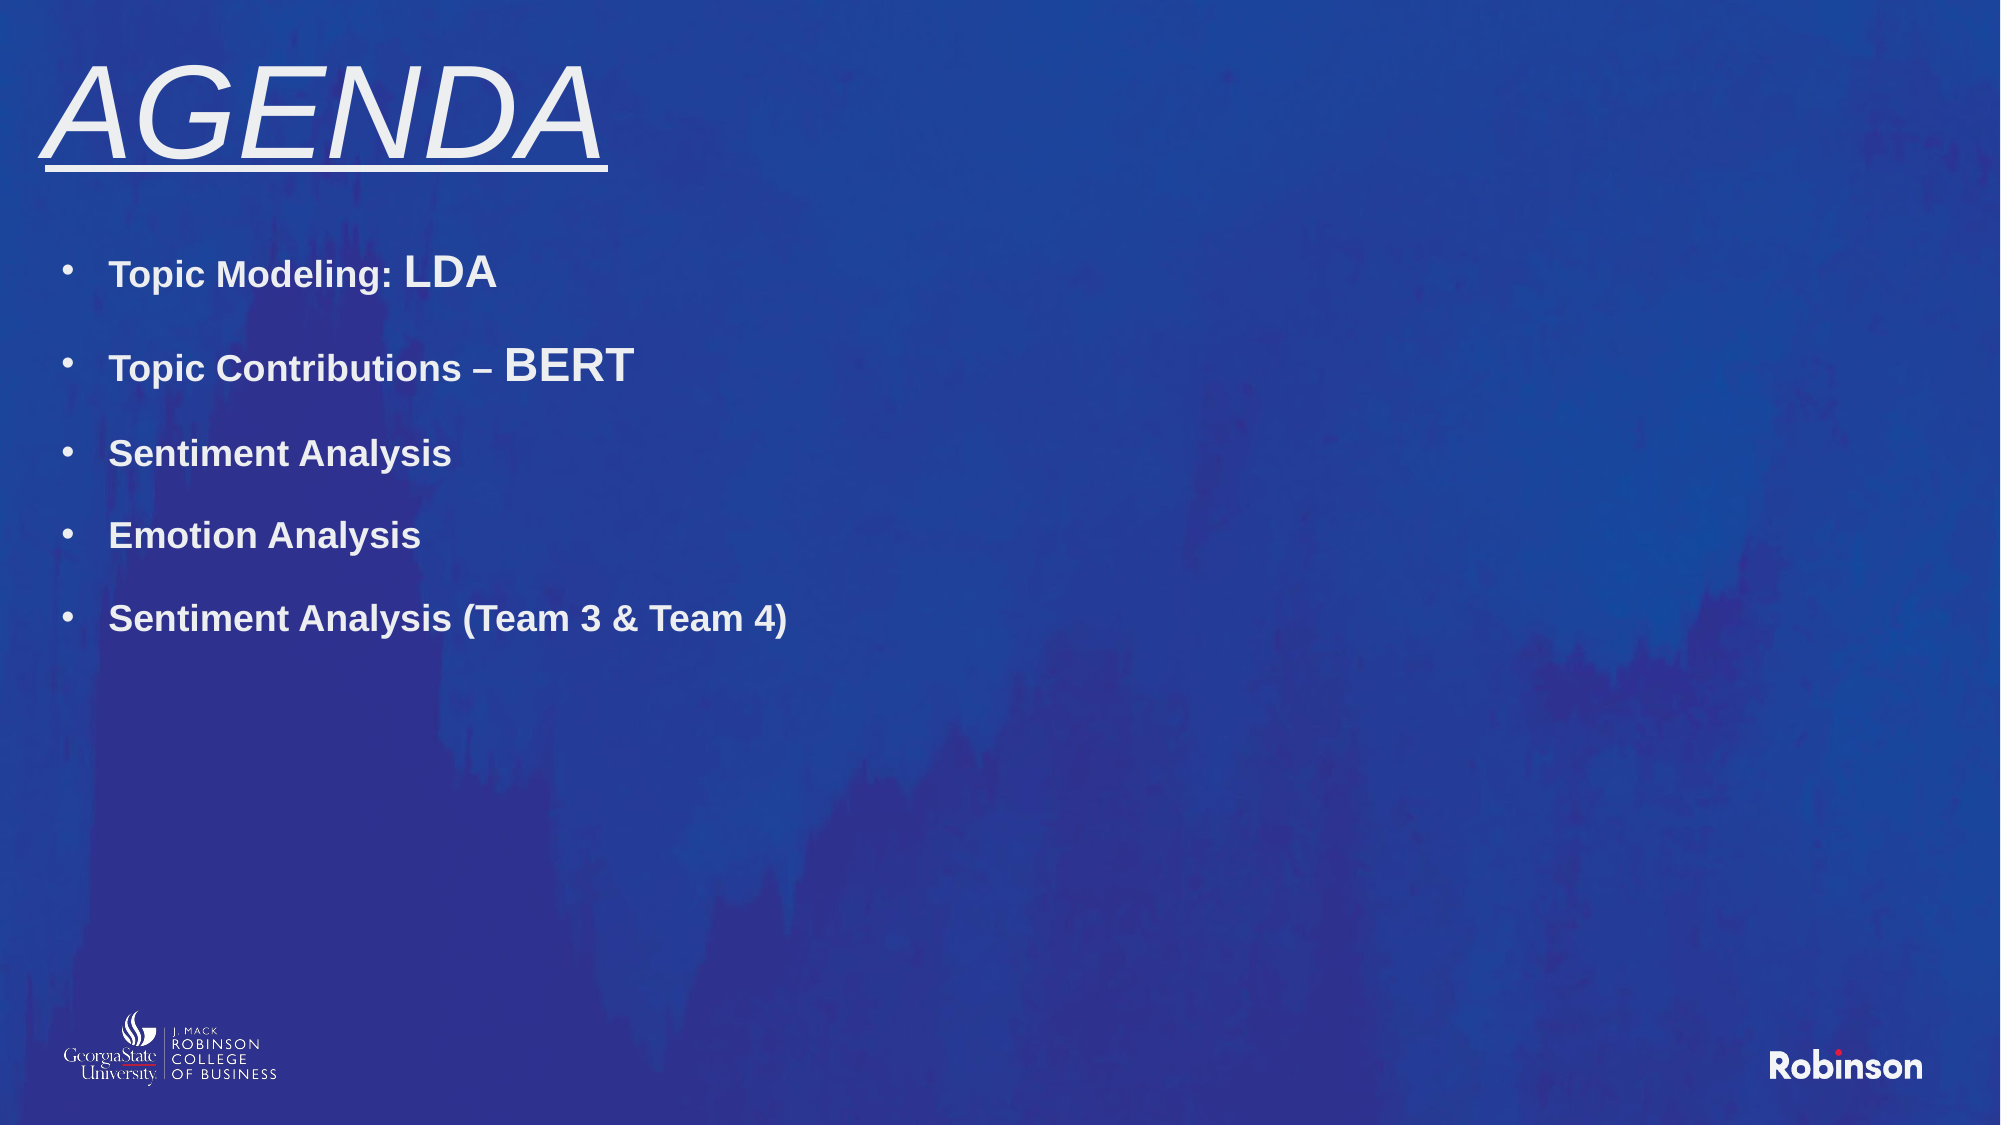

# AGENDA
Topic Modeling: LDA
Topic Contributions – BERT
Sentiment Analysis
Emotion Analysis
Sentiment Analysis (Team 3 & Team 4)
2